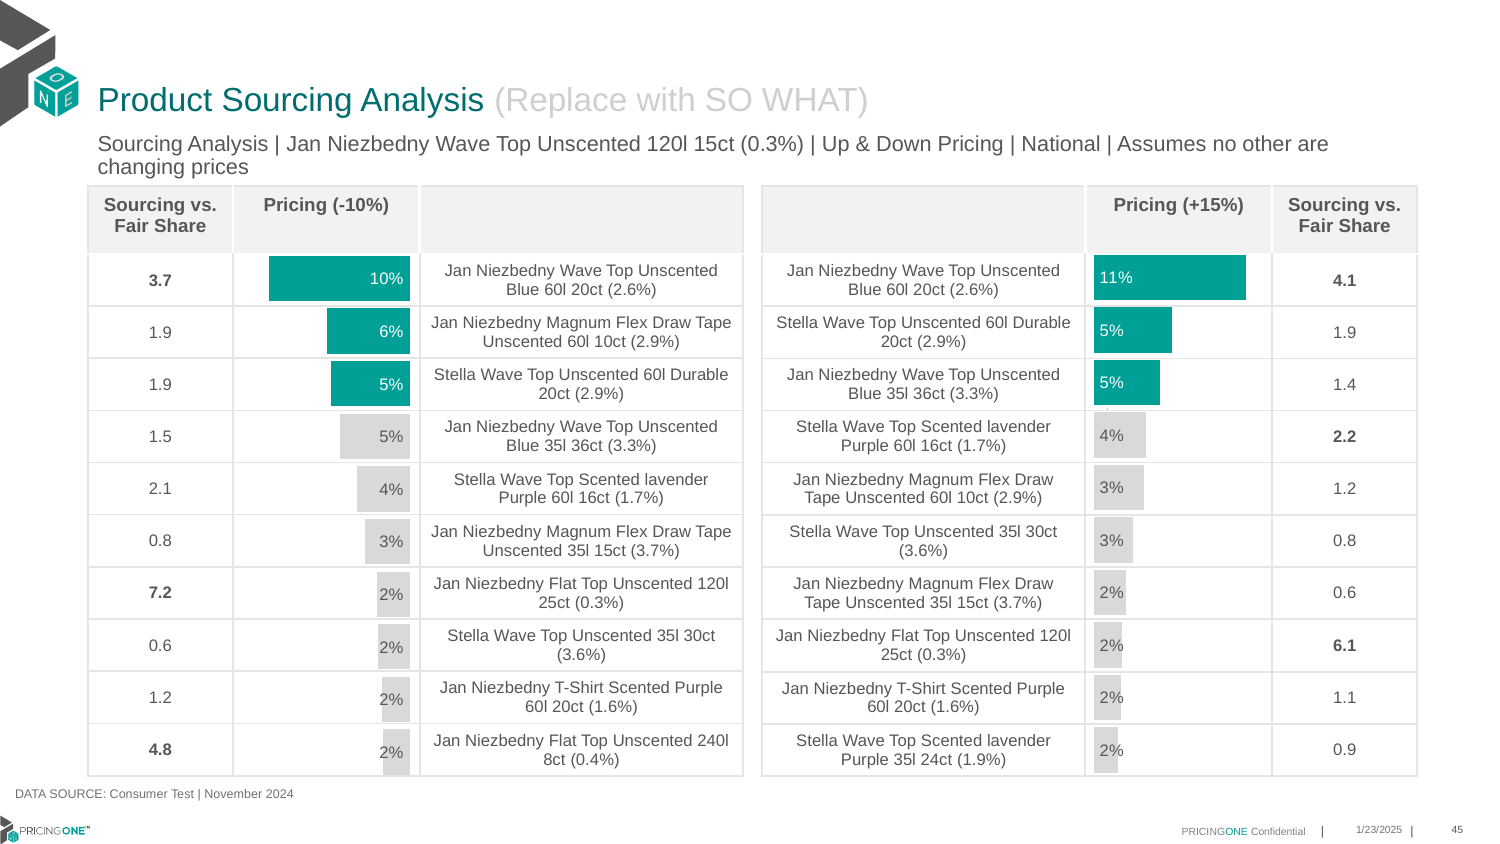

# Product Sourcing Analysis (Replace with SO WHAT)
Sourcing Analysis | Jan Niezbedny Wave Top Unscented 120l 15ct (0.3%) | Up & Down Pricing | National | Assumes no other are changing prices
| Sourcing vs. Fair Share | Pricing (-10%) |  |
| --- | --- | --- |
| 3.7 |  | Jan Niezbedny Wave Top Unscented Blue 60l 20ct (2.6%) |
| 1.9 |  | Jan Niezbedny Magnum Flex Draw Tape Unscented 60l 10ct (2.9%) |
| 1.9 |  | Stella Wave Top Unscented 60l Durable 20ct (2.9%) |
| 1.5 |  | Jan Niezbedny Wave Top Unscented Blue 35l 36ct (3.3%) |
| 2.1 |  | Stella Wave Top Scented lavender Purple 60l 16ct (1.7%) |
| 0.8 |  | Jan Niezbedny Magnum Flex Draw Tape Unscented 35l 15ct (3.7%) |
| 7.2 |  | Jan Niezbedny Flat Top Unscented 120l 25ct (0.3%) |
| 0.6 |  | Stella Wave Top Unscented 35l 30ct (3.6%) |
| 1.2 |  | Jan Niezbedny T-Shirt Scented Purple 60l 20ct (1.6%) |
| 4.8 |  | Jan Niezbedny Flat Top Unscented 240l 8ct (0.4%) |
|  | Pricing (+15%) | Sourcing vs. Fair Share |
| --- | --- | --- |
| Jan Niezbedny Wave Top Unscented Blue 60l 20ct (2.6%) |  | 4.1 |
| Stella Wave Top Unscented 60l Durable 20ct (2.9%) |  | 1.9 |
| Jan Niezbedny Wave Top Unscented Blue 35l 36ct (3.3%) |  | 1.4 |
| Stella Wave Top Scented lavender Purple 60l 16ct (1.7%) |  | 2.2 |
| Jan Niezbedny Magnum Flex Draw Tape Unscented 60l 10ct (2.9%) |  | 1.2 |
| Stella Wave Top Unscented 35l 30ct (3.6%) |  | 0.8 |
| Jan Niezbedny Magnum Flex Draw Tape Unscented 35l 15ct (3.7%) |  | 0.6 |
| Jan Niezbedny Flat Top Unscented 120l 25ct (0.3%) |  | 6.1 |
| Jan Niezbedny T-Shirt Scented Purple 60l 20ct (1.6%) |  | 1.1 |
| Stella Wave Top Scented lavender Purple 35l 24ct (1.9%) |  | 0.9 |

### Chart

| Category | Jan Niezbedny Wave Top Unscented 120l 15ct (0.3%) |
|---|---|
| Jan Niezbedny Wave Top Unscented Blue 60l 20ct (2.6%) | 0.10583744977660613 |
| Stella Wave Top Unscented 60l Durable 20ct (2.9%) | 0.054458719522660924 |
| Jan Niezbedny Wave Top Unscented Blue 35l 36ct (3.3%) | 0.046020745391704095 |
| Stella Wave Top Scented lavender Purple 60l 16ct (1.7%) | 0.03643948017864537 |
| Jan Niezbedny Magnum Flex Draw Tape Unscented 60l 10ct (2.9%) | 0.034732395026319744 |
| Stella Wave Top Unscented 35l 30ct (3.6%) | 0.027364641943580372 |
| Jan Niezbedny Magnum Flex Draw Tape Unscented 35l 15ct (3.7%) | 0.022736208841621853 |
| Jan Niezbedny Flat Top Unscented 120l 25ct (0.3%) | 0.01936190618505514 |
| Jan Niezbedny T-Shirt Scented Purple 60l 20ct (1.6%) | 0.018878988493802186 |
| Stella Wave Top Scented lavender Purple 35l 24ct (1.9%) | 0.01695361691782789 |

### Chart

| Category | Jan Niezbedny Wave Top Unscented 120l 15ct (0.3%) |
|---|---|
| Jan Niezbedny Wave Top Unscented Blue 60l 20ct (2.6%) | 0.0963385179279606 |
| Jan Niezbedny Magnum Flex Draw Tape Unscented 60l 10ct (2.9%) | 0.056799738529529006 |
| Stella Wave Top Unscented 60l Durable 20ct (2.9%) | 0.05437676555224255 |
| Jan Niezbedny Wave Top Unscented Blue 35l 36ct (3.3%) | 0.04778015006848052 |
| Stella Wave Top Scented lavender Purple 60l 16ct (1.7%) | 0.03639711126740888 |
| Jan Niezbedny Magnum Flex Draw Tape Unscented 35l 15ct (3.7%) | 0.03077243497857825 |
| Jan Niezbedny Flat Top Unscented 120l 25ct (0.3%) | 0.022820248473321657 |
| Stella Wave Top Unscented 35l 30ct (3.6%) | 0.022220048084003113 |
| Jan Niezbedny T-Shirt Scented Purple 60l 20ct (1.6%) | 0.0190734545161804 |
| Jan Niezbedny Flat Top Unscented 240l 8ct (0.4%) | 0.018770831811211513 |
DATA SOURCE: Consumer Test | November 2024

1/23/2025
45